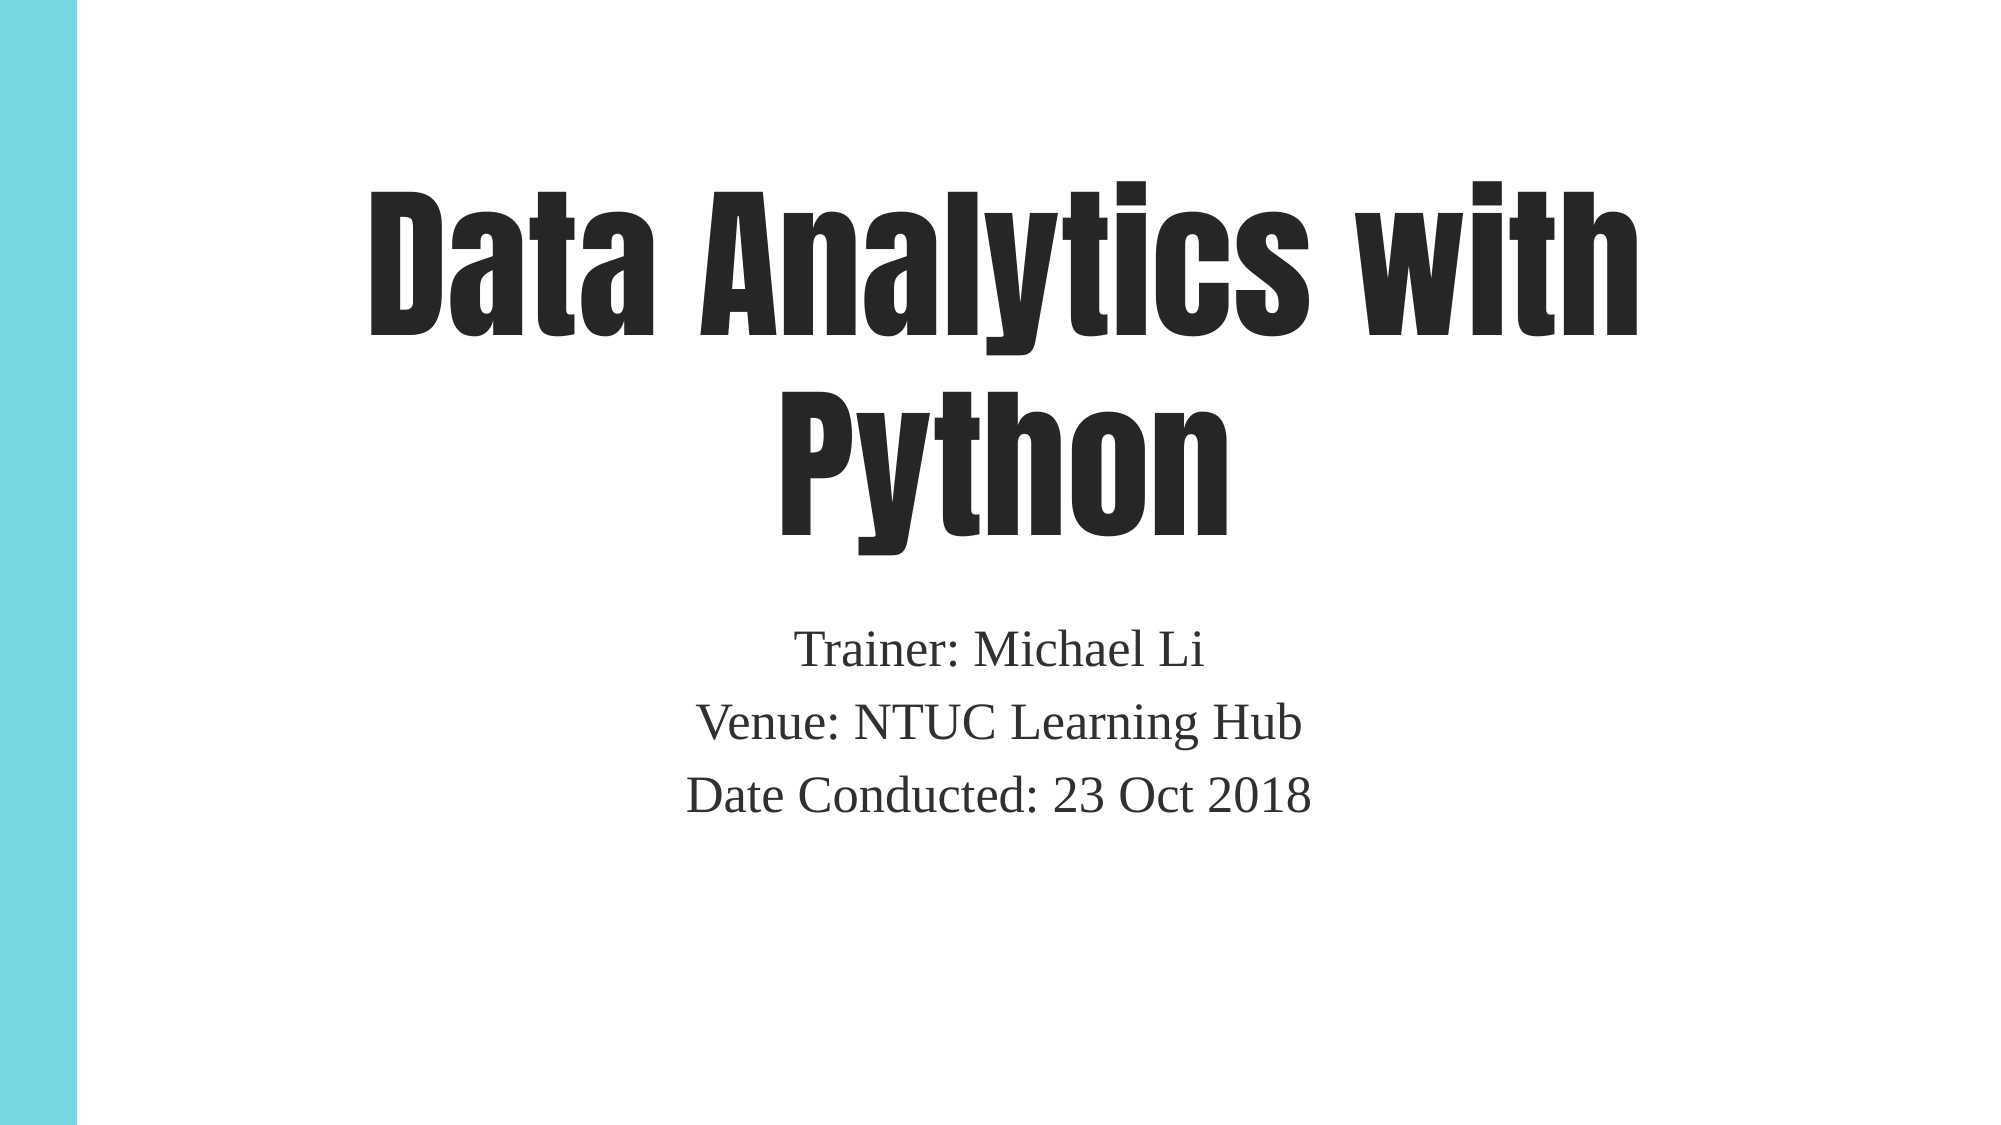

# Data Analytics with Python
Trainer: Michael Li
Venue: NTUC Learning Hub
Date Conducted: 23 Oct 2018